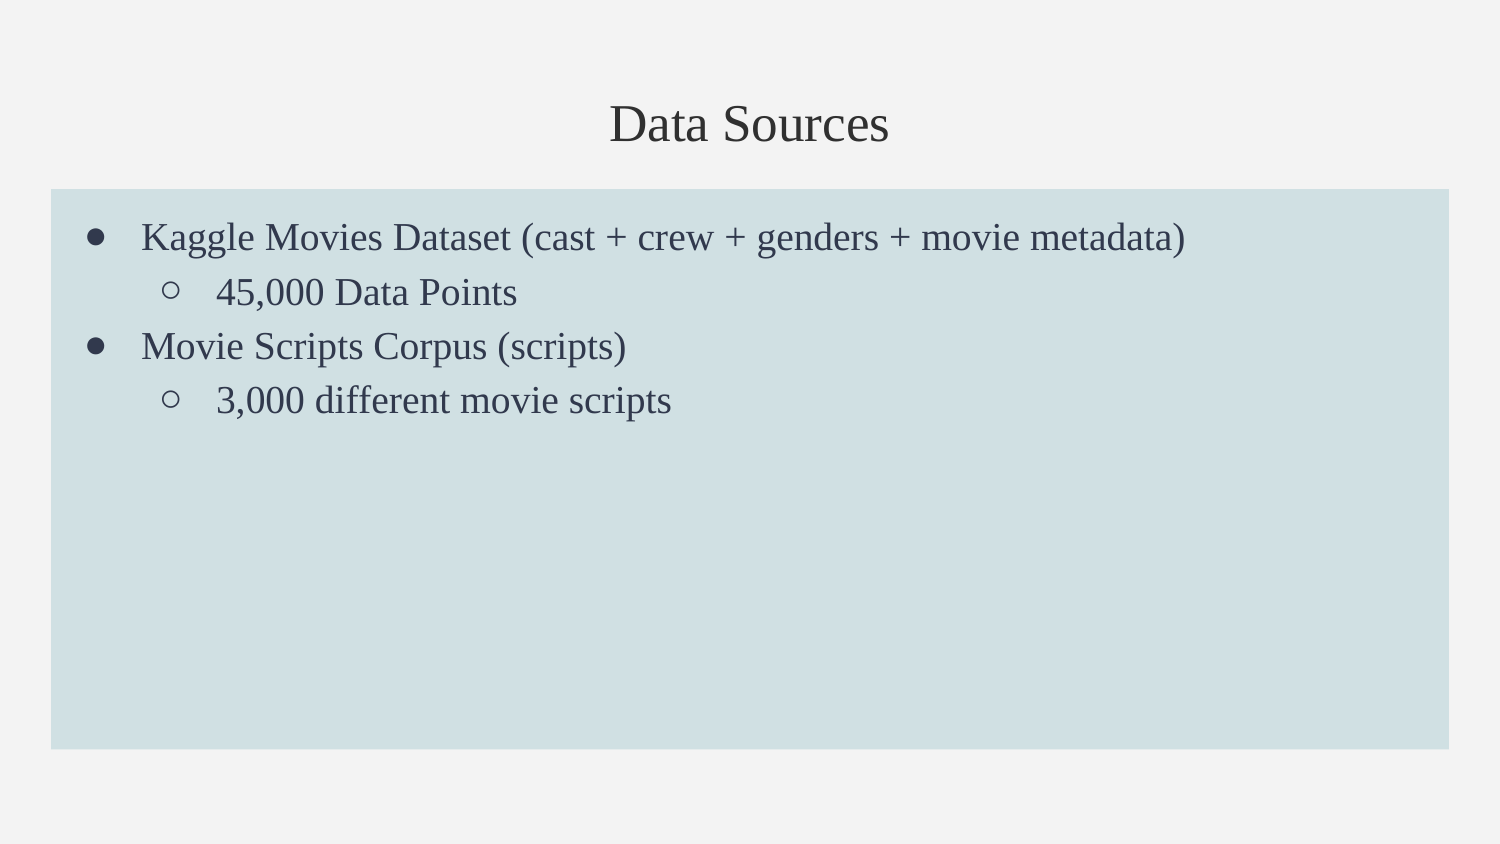

# Data Sources

Kaggle Movies Dataset (cast + crew + genders + movie metadata)
45,000 Data Points
Movie Scripts Corpus (scripts)
3,000 different movie scripts